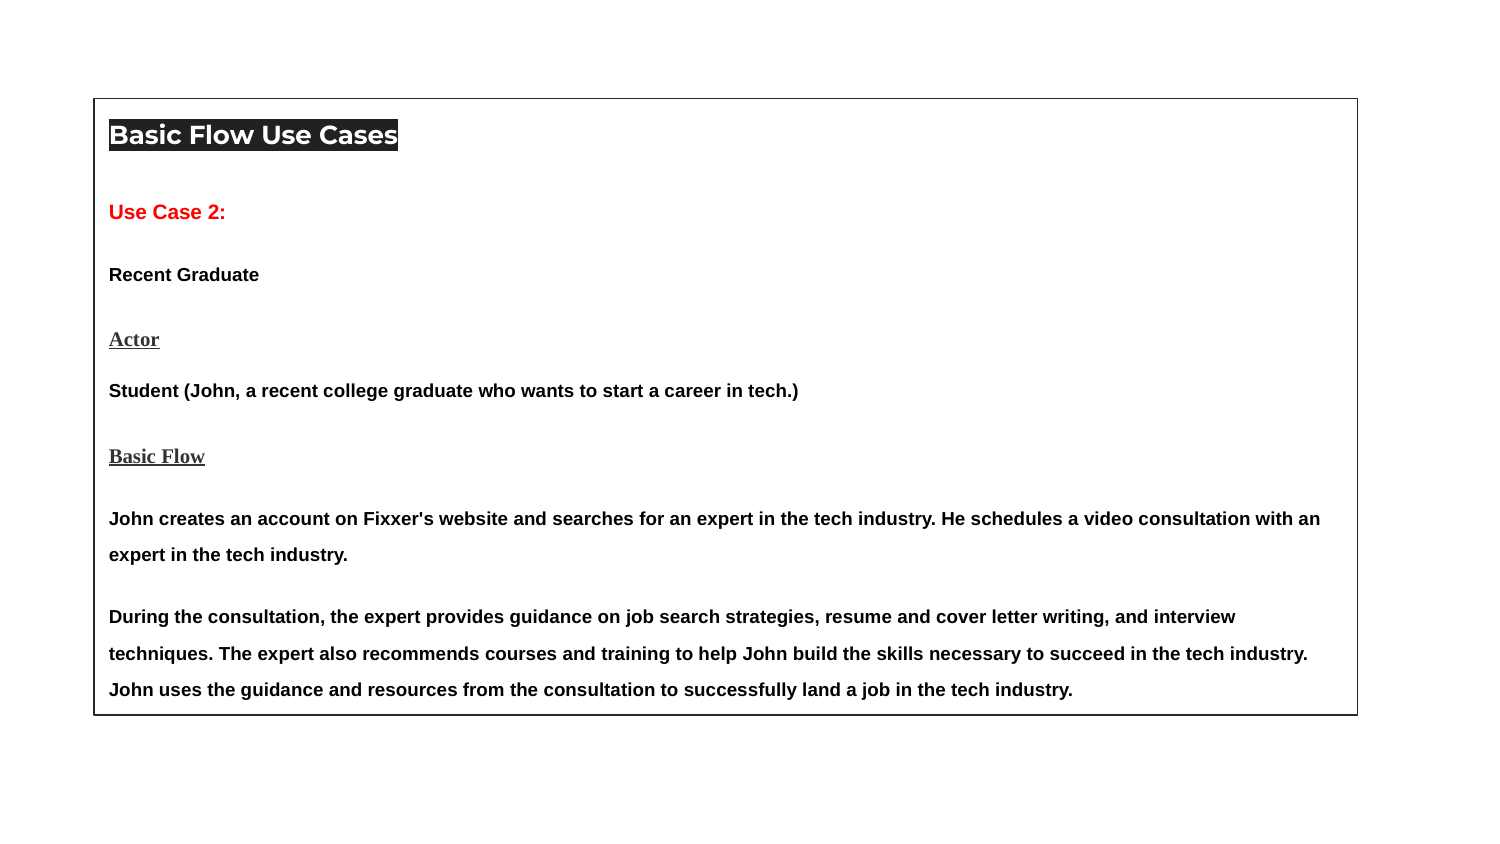

Basic Flow Use Cases
Use Case 2:
Recent Graduate
Actor
Student (John, a recent college graduate who wants to start a career in tech.)
Basic Flow
John creates an account on Fixxer's website and searches for an expert in the tech industry. He schedules a video consultation with an expert in the tech industry.
During the consultation, the expert provides guidance on job search strategies, resume and cover letter writing, and interview techniques. The expert also recommends courses and training to help John build the skills necessary to succeed in the tech industry. John uses the guidance and resources from the consultation to successfully land a job in the tech industry.